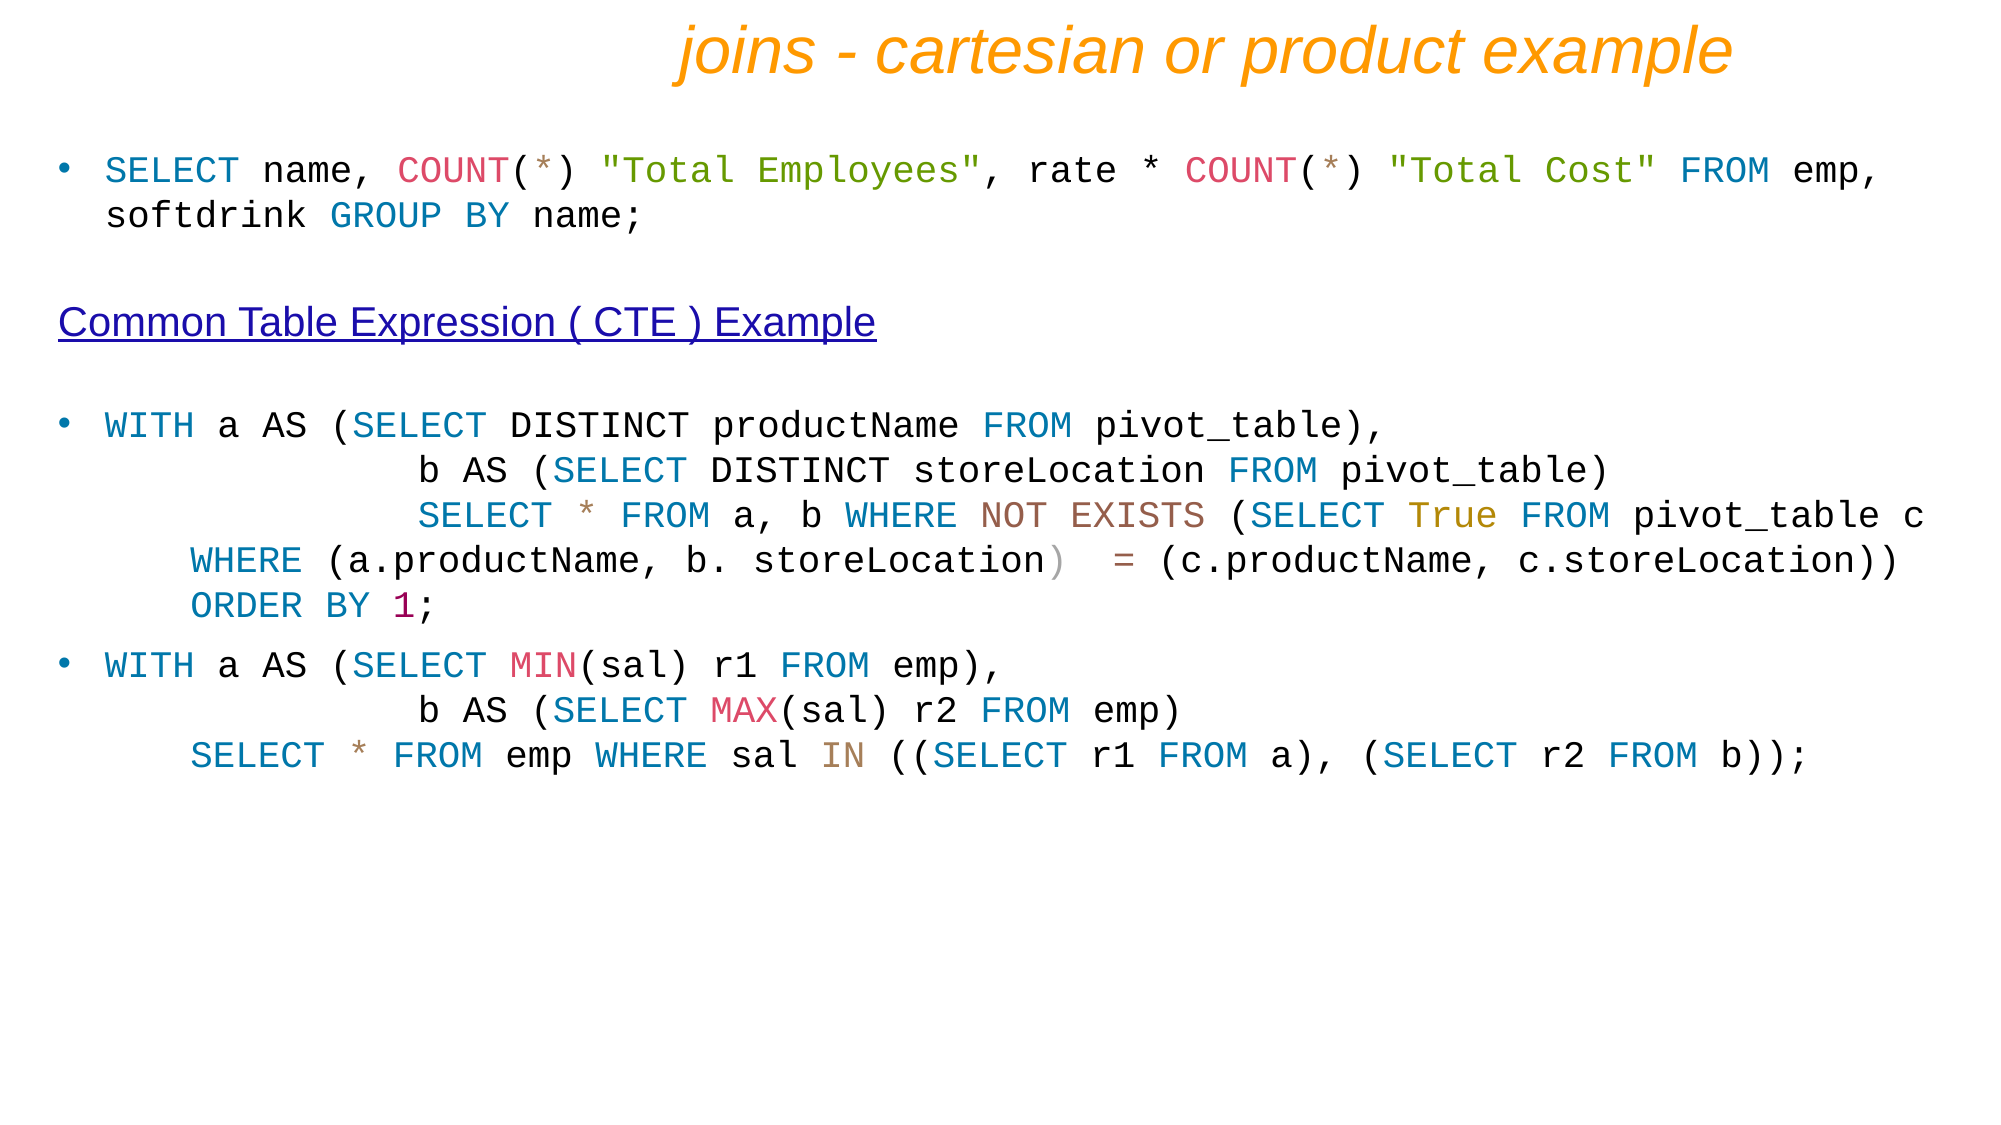

joins - cartesian or product example
SELECT name, COUNT(*) "Total Employees", rate * COUNT(*) "Total Cost" FROM emp, softdrink GROUP BY name;

Common Table Expression ( CTE ) Example

WITH a AS (SELECT DISTINCT productName FROM pivot_table),
                b AS (SELECT DISTINCT storeLocation FROM pivot_table)
                SELECT * FROM a, b WHERE NOT EXISTS (SELECT True FROM pivot_table c WHERE (a.productName, b. storeLocation)  = (c.productName, c.storeLocation)) ORDER BY 1;

WITH a AS (SELECT MIN(sal) r1 FROM emp),
                b AS (SELECT MAX(sal) r2 FROM emp)
SELECT * FROM emp WHERE sal IN ((SELECT r1 FROM a), (SELECT r2 FROM b));